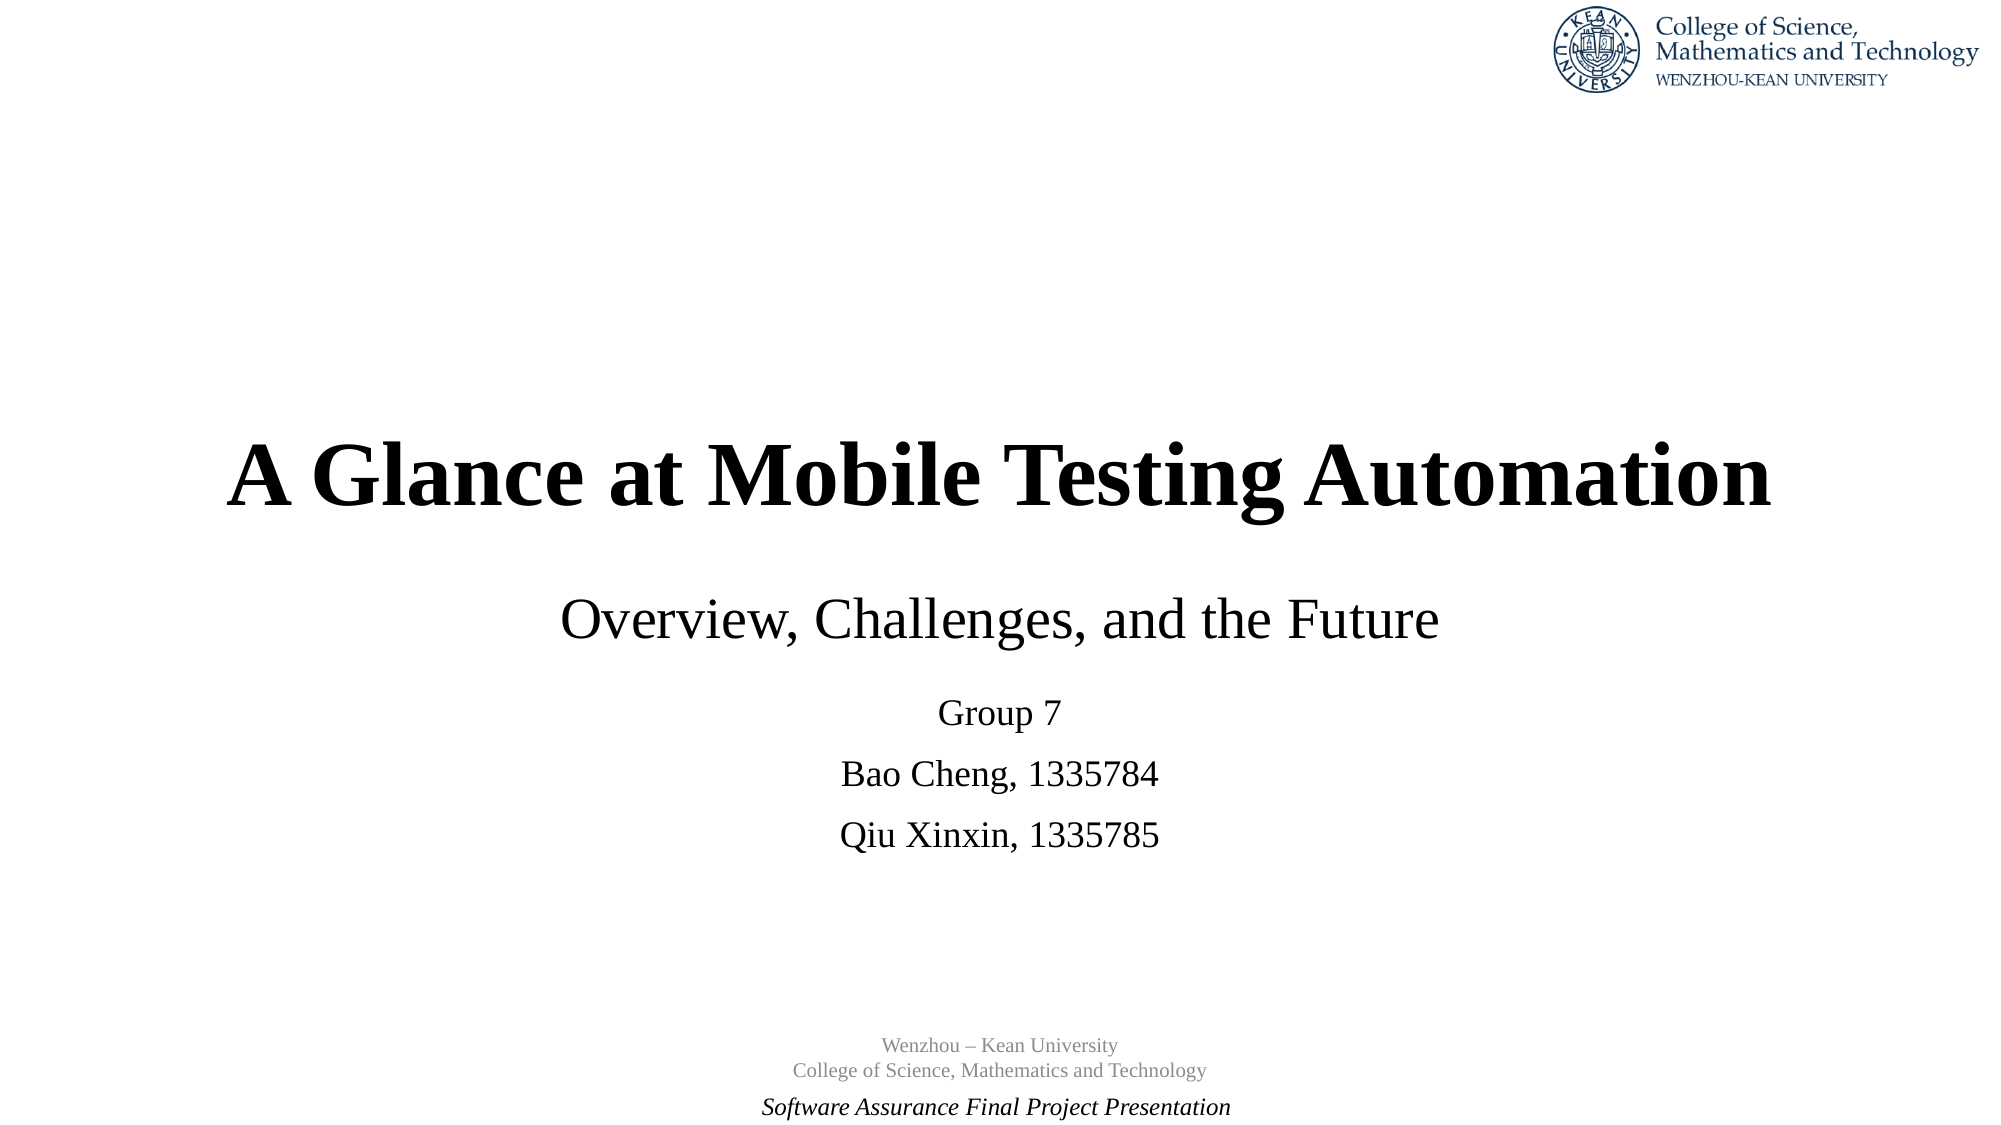

# A Glance at Mobile Testing Automation
Overview, Challenges, and the Future
Group 7
Bao Cheng, 1335784
Qiu Xinxin, 1335785
Wenzhou – Kean University
College of Science, Mathematics and Technology
Software Assurance Final Project Presentation